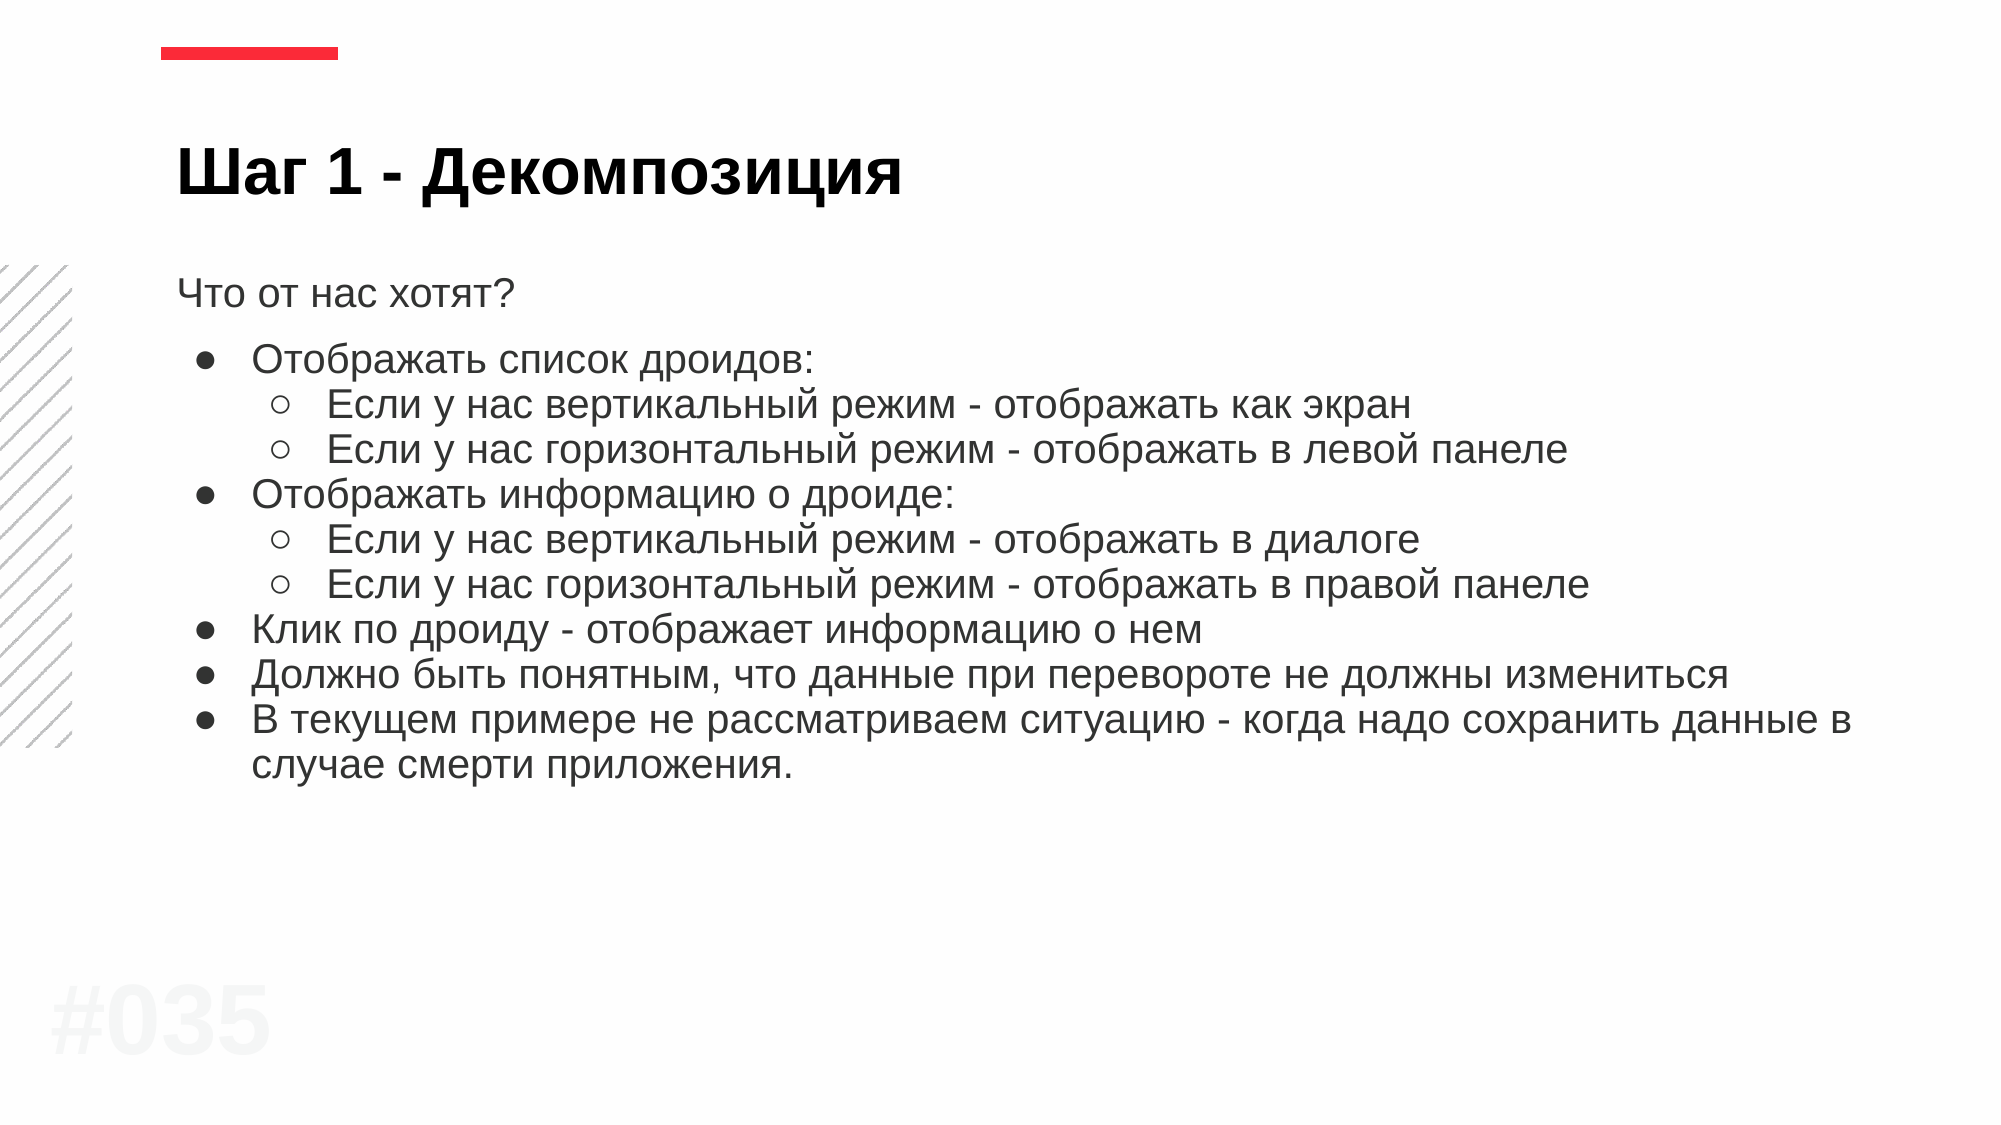

Шаг 1 - Декомпозиция
Что от нас хотят?
Отображать список дроидов:
Если у нас вертикальный режим - отображать как экран
Если у нас горизонтальный режим - отображать в левой панеле
Отображать информацию о дроиде:
Если у нас вертикальный режим - отображать в диалоге
Если у нас горизонтальный режим - отображать в правой панеле
Клик по дроиду - отображает информацию о нем
Должно быть понятным, что данные при перевороте не должны измениться
В текущем примере не рассматриваем ситуацию - когда надо сохранить данные в случае смерти приложения.
#035